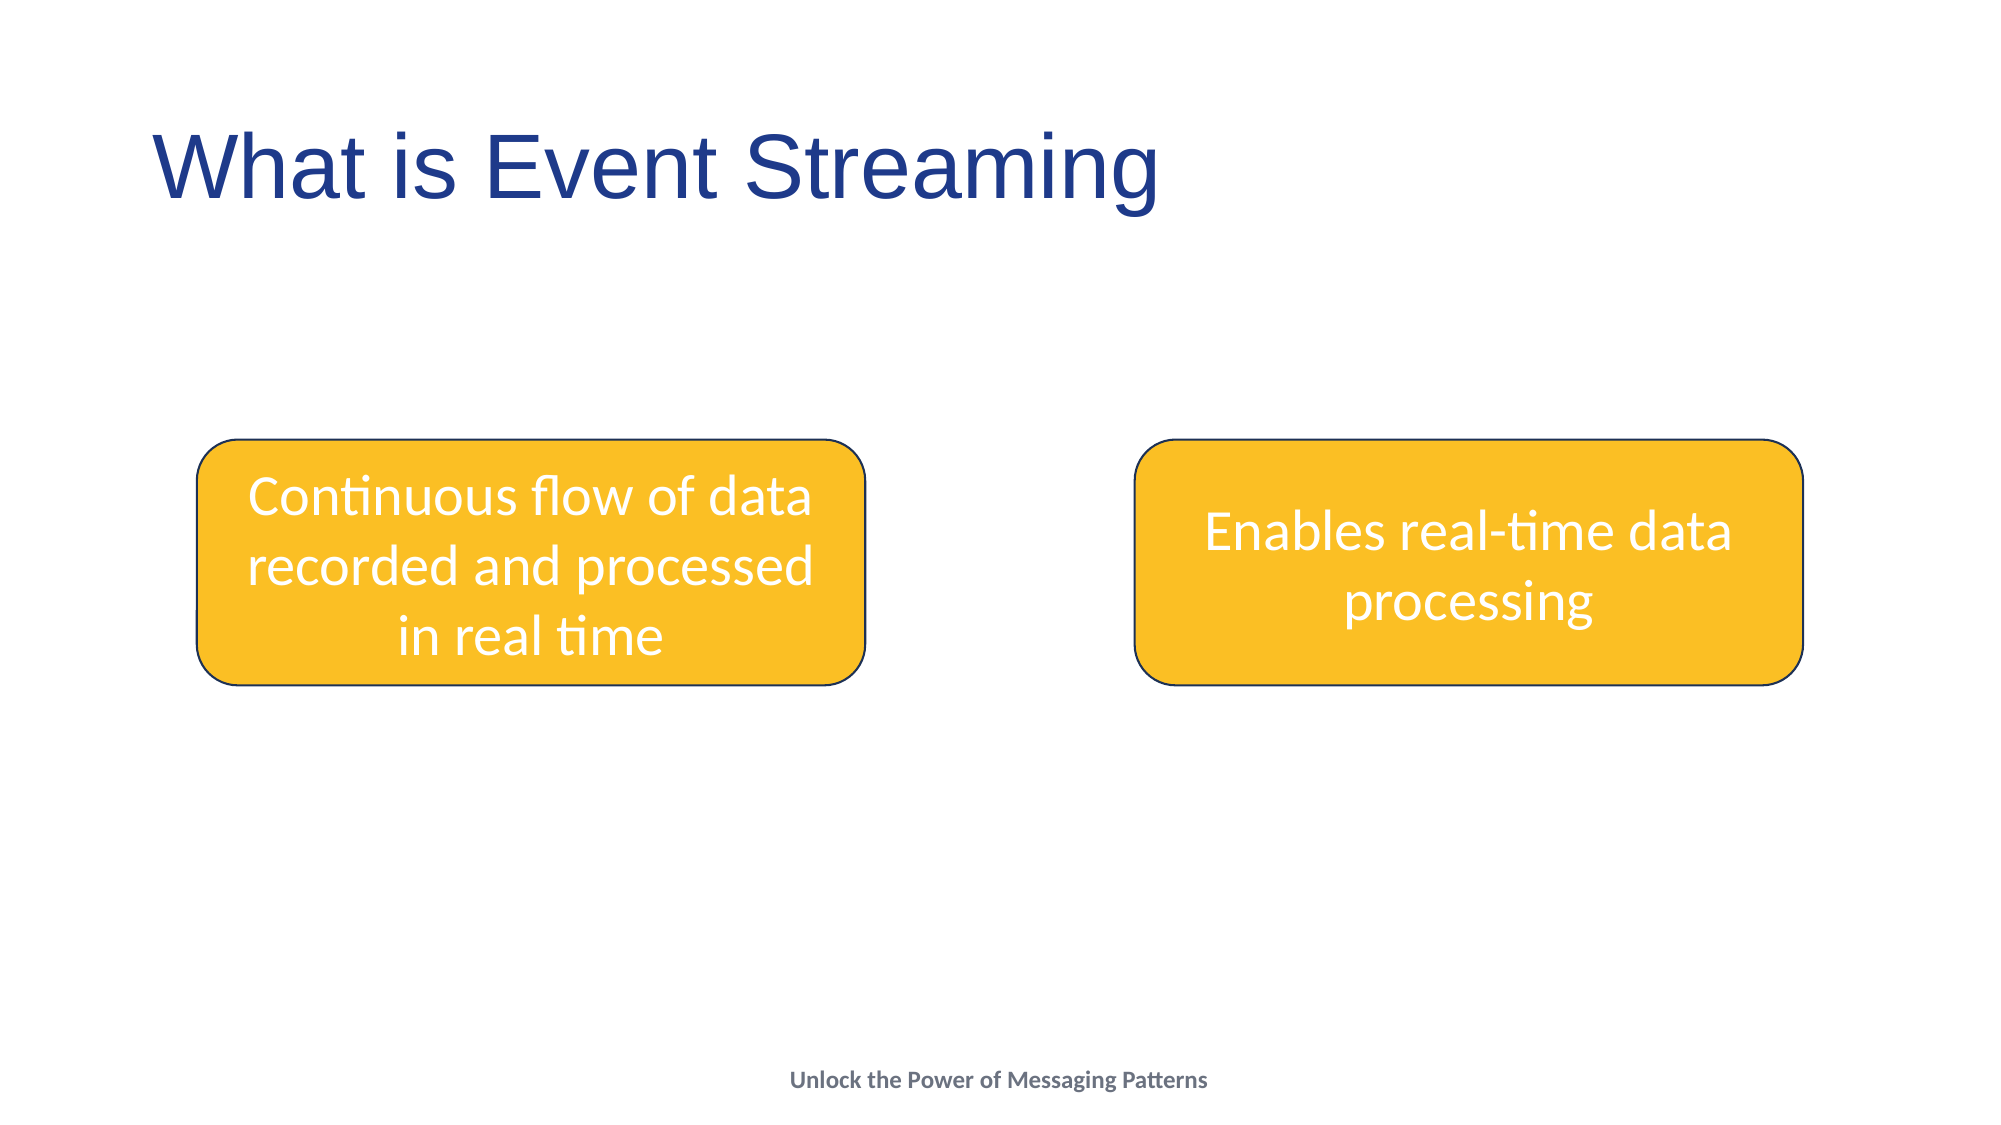

# What is Event Streaming
Continuous flow of data recorded and processed in real time
Enables real-time data processing